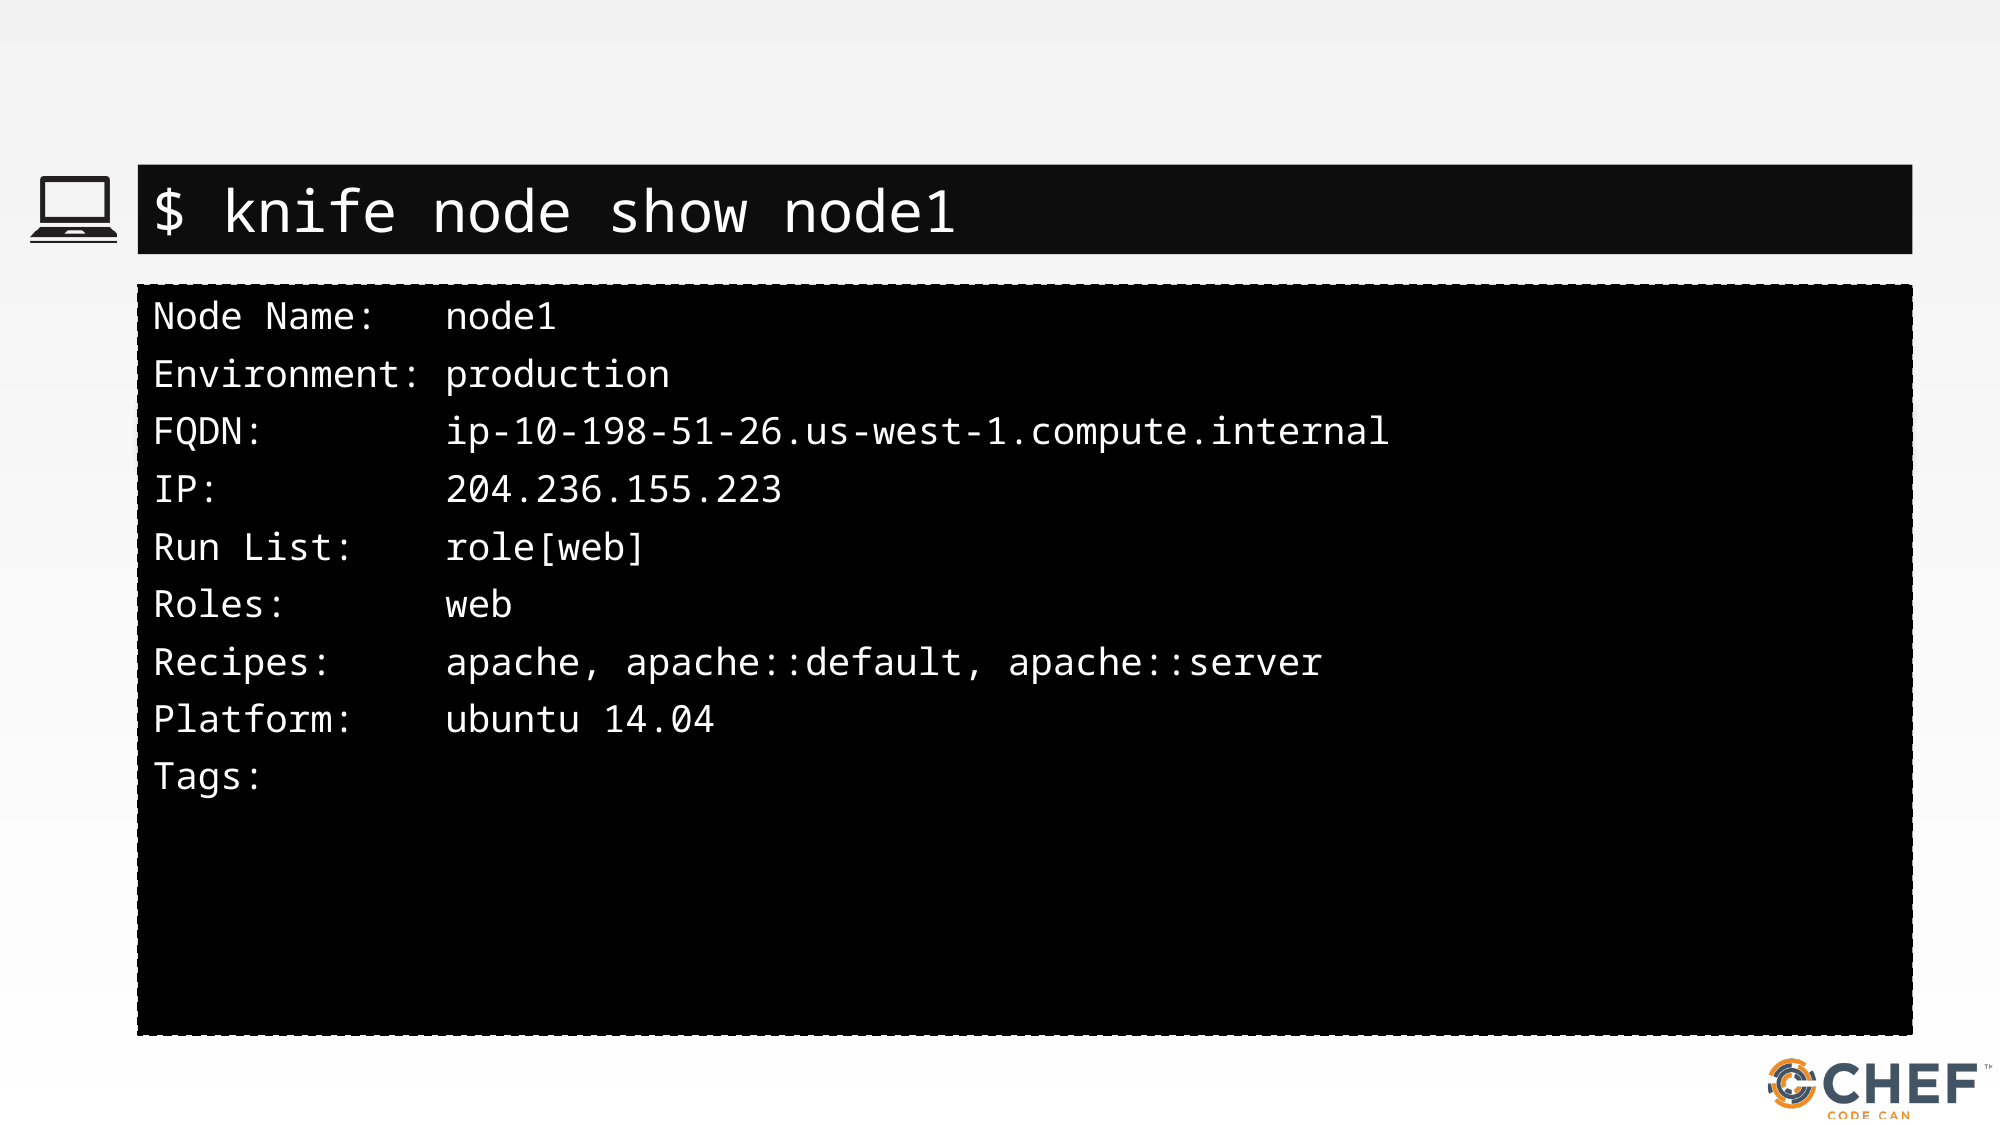

#
$ knife node show node1
Node Name:   node1
Environment: production
FQDN:        ip-10-198-51-26.us-west-1.compute.internal
IP:          204.236.155.223
Run List:    role[web]
Roles:       web
Recipes:     apache, apache::default, apache::server
Platform:    ubuntu 14.04
Tags: